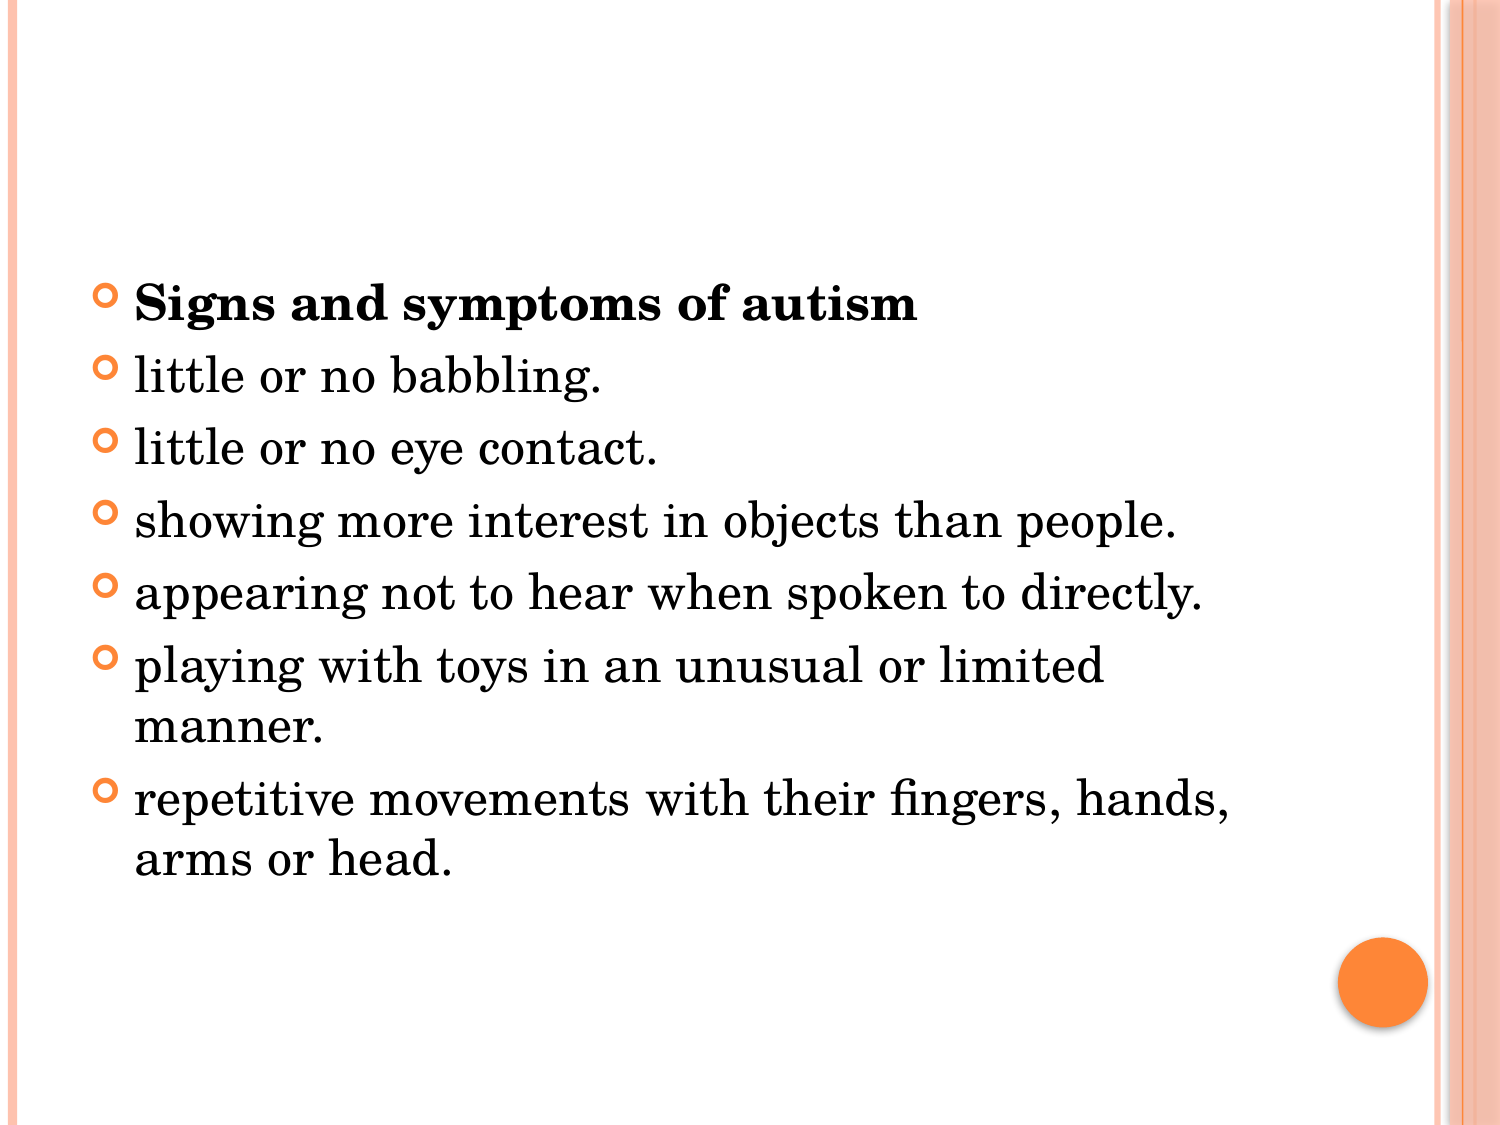

Signs and symptoms of autism
little or no babbling.
little or no eye contact.
showing more interest in objects than people.
appearing not to hear when spoken to directly.
playing with toys in an unusual or limited manner.
repetitive movements with their fingers, hands, arms or head.